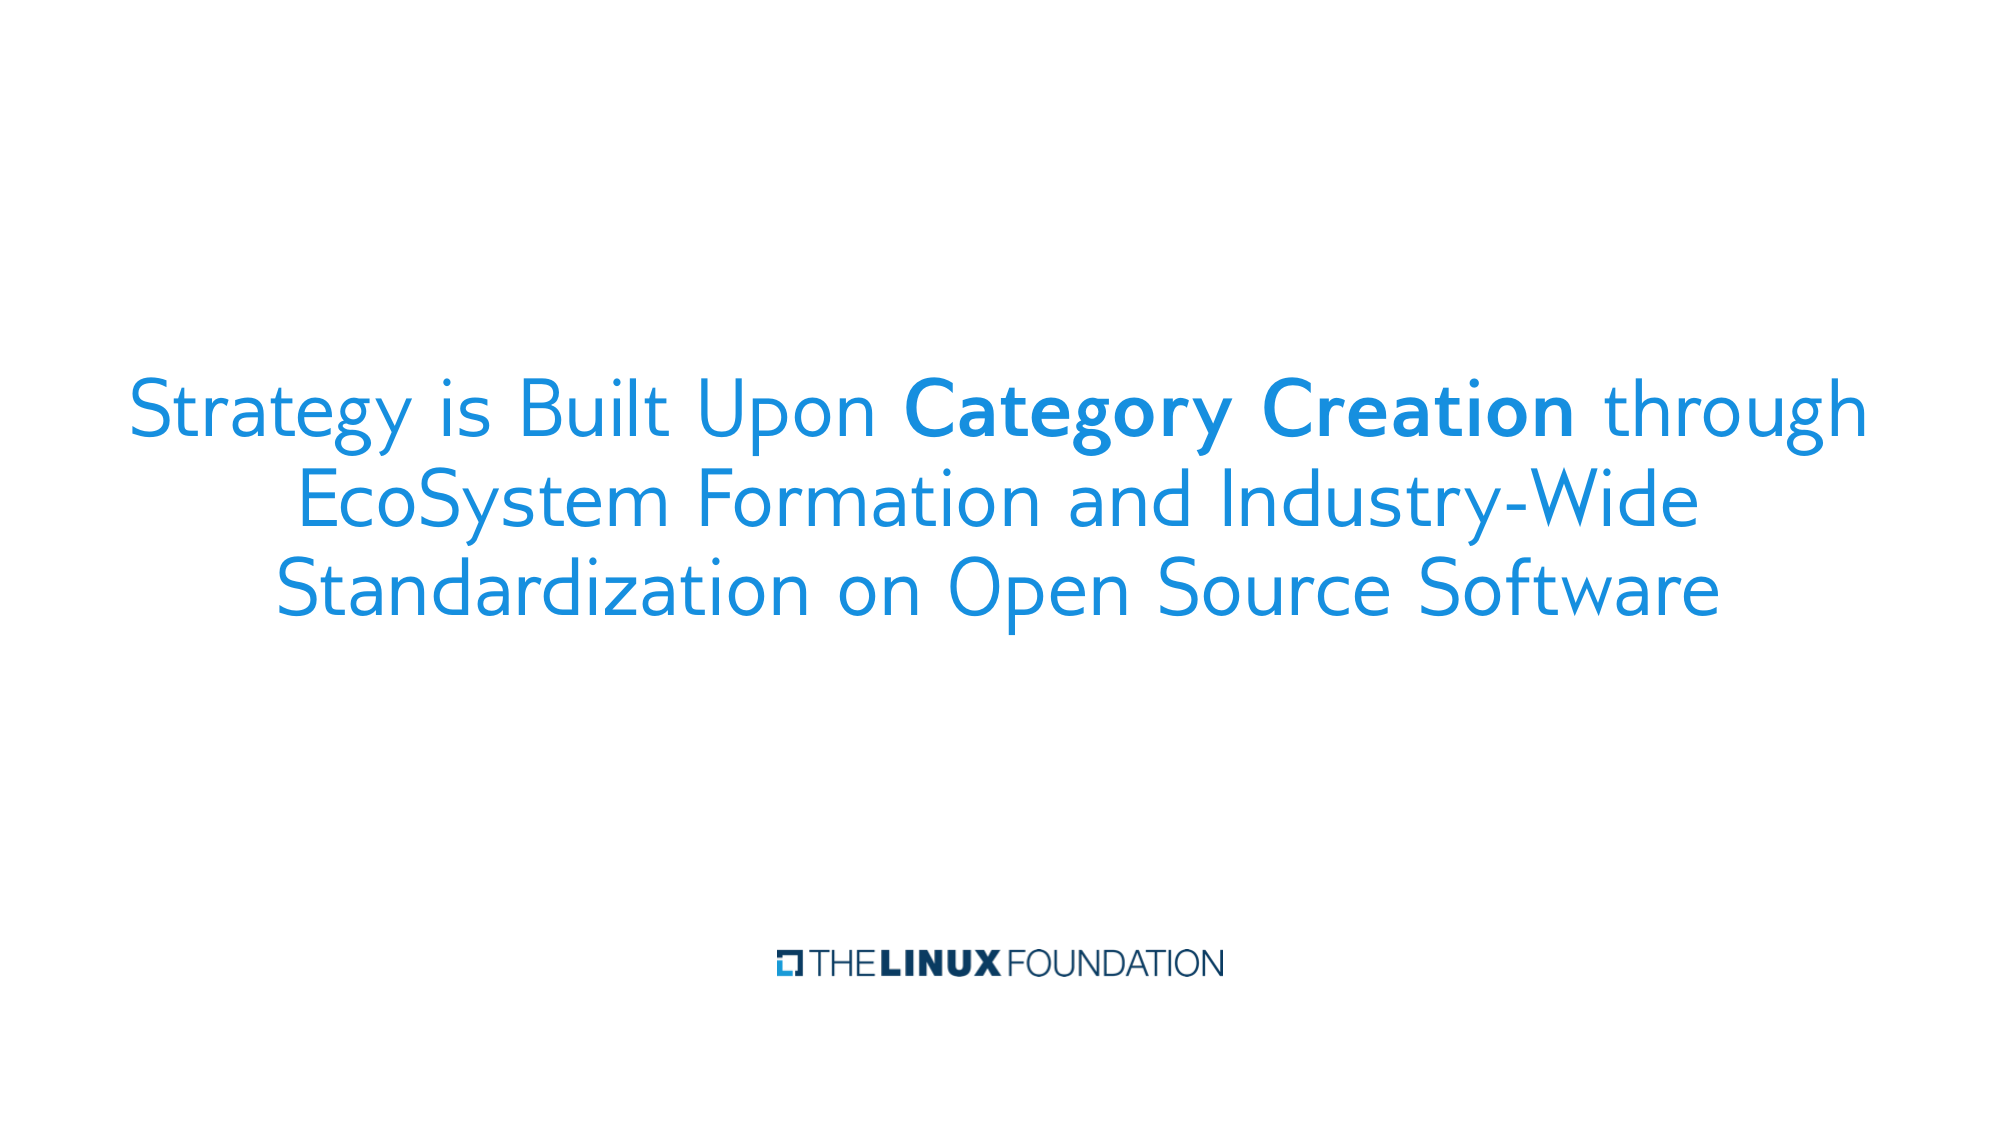

# Strategy is Built Upon Category Creation through EcoSystem Formation and Industry-Wide Standardization on Open Source Software